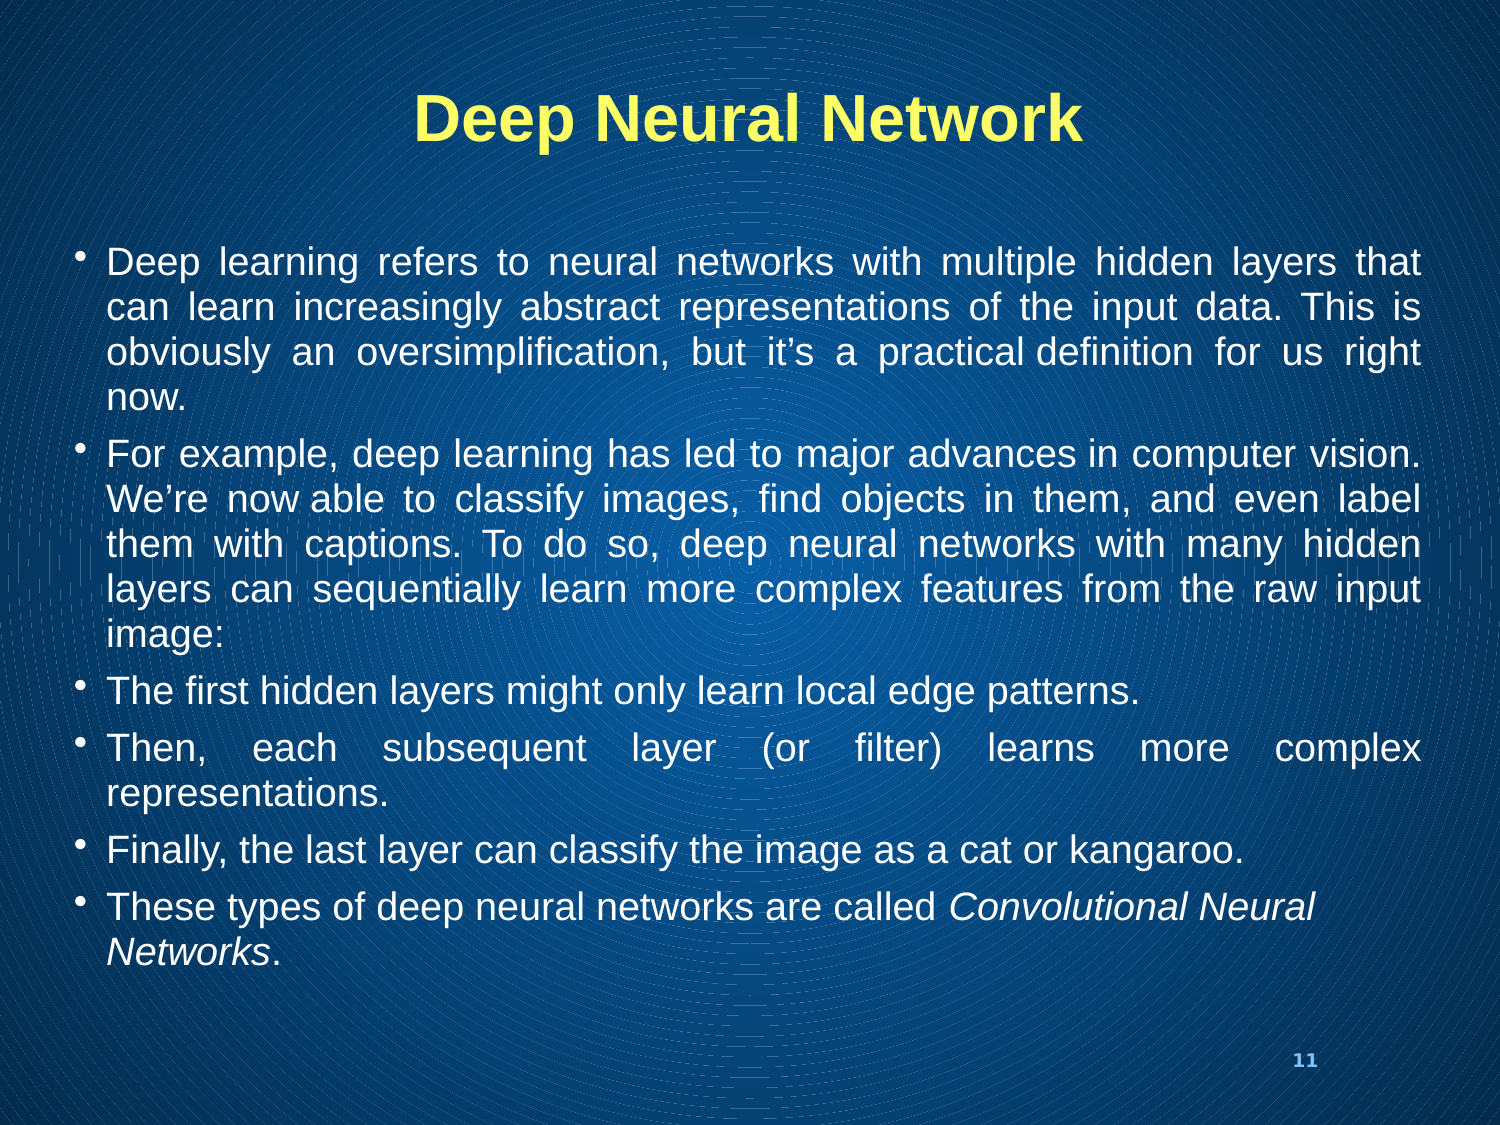

# Deep Neural Network
Deep learning refers to neural networks with multiple hidden layers that can learn increasingly abstract representations of the input data. This is obviously an oversimplification, but it’s a practical definition for us right now.
For example, deep learning has led to major advances in computer vision. We’re now able to classify images, find objects in them, and even label them with captions. To do so, deep neural networks with many hidden layers can sequentially learn more complex features from the raw input image:
The first hidden layers might only learn local edge patterns.
Then, each subsequent layer (or filter) learns more complex representations.
Finally, the last layer can classify the image as a cat or kangaroo.
These types of deep neural networks are called Convolutional Neural Networks.